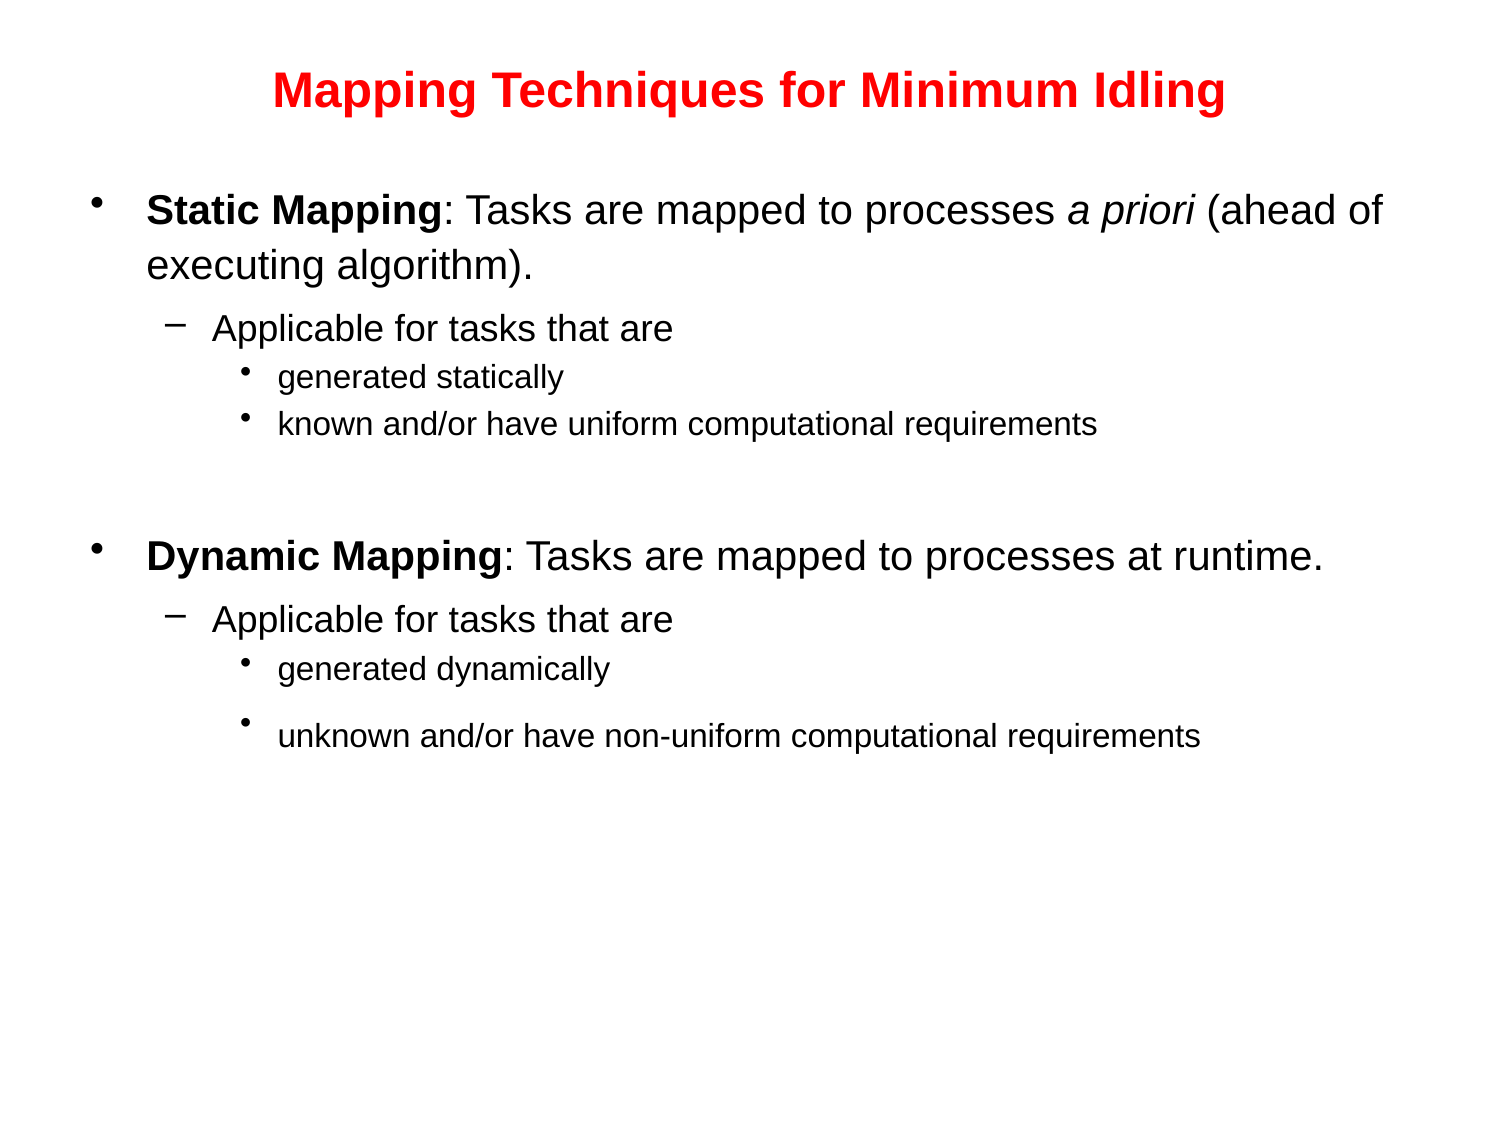

# Mapping Techniques for Minimum Idling
Static Mapping: Tasks are mapped to processes a priori (ahead of executing algorithm).
Applicable for tasks that are
generated statically
known and/or have uniform computational requirements

Dynamic Mapping: Tasks are mapped to processes at runtime.
Applicable for tasks that are
generated dynamically
unknown and/or have non-uniform computational requirements